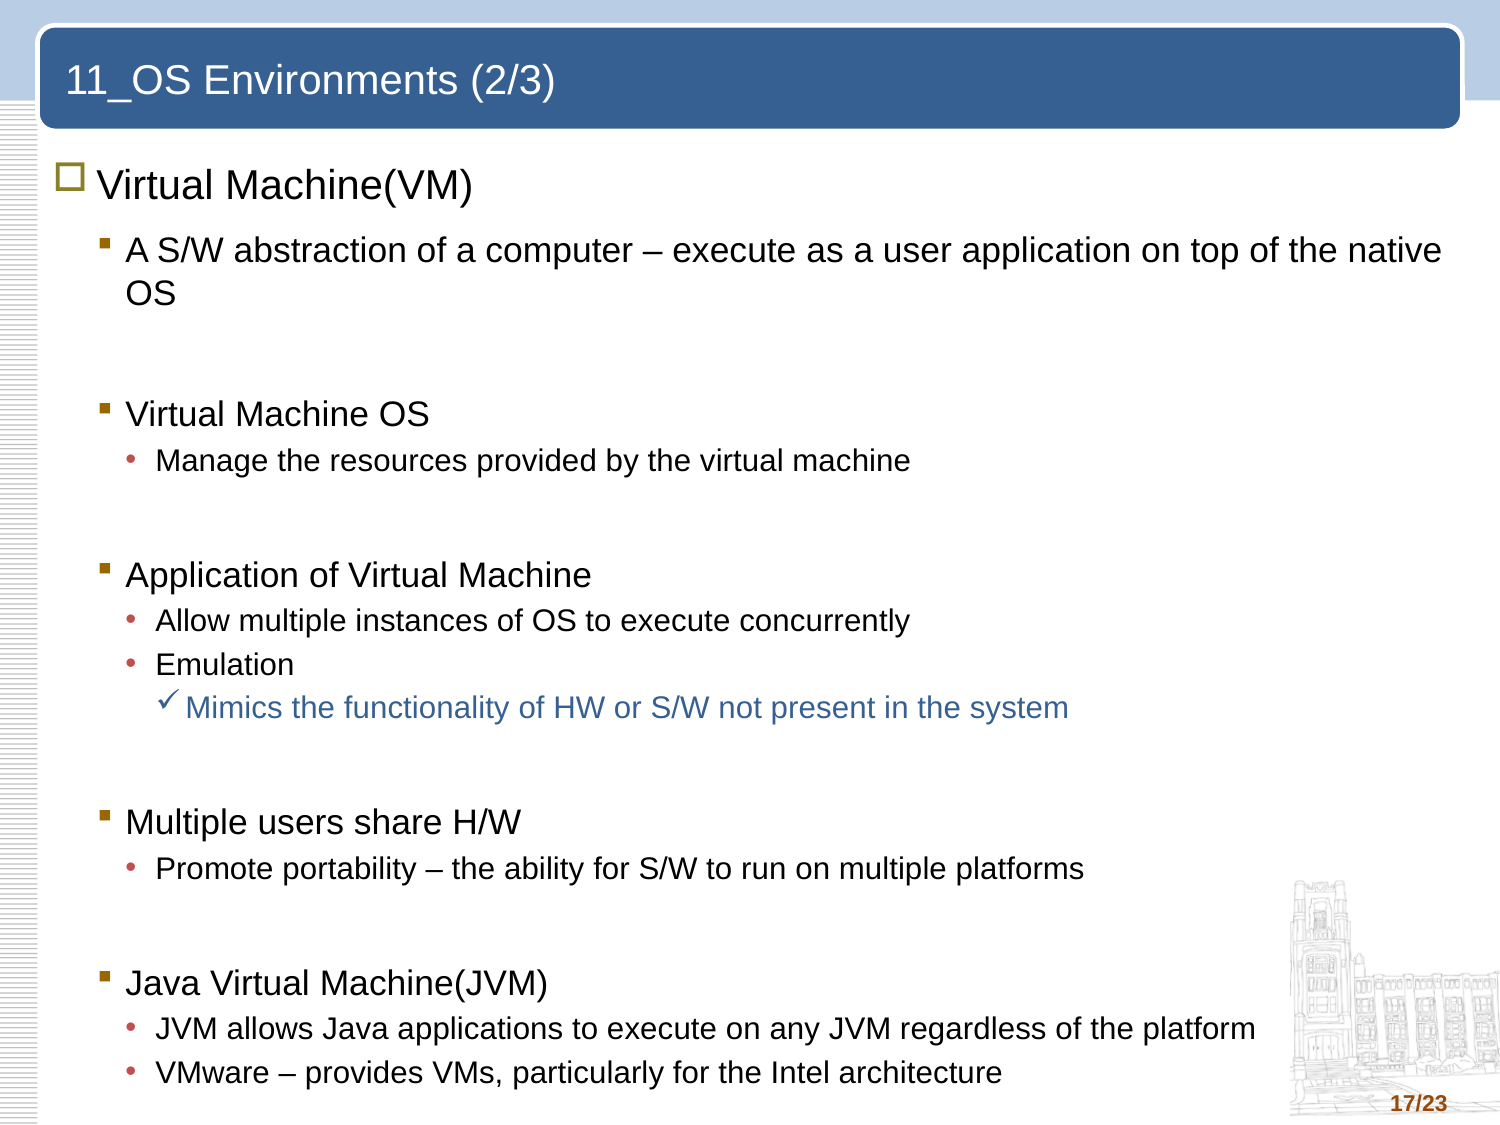

# 11_OS Environments (2/3)
Virtual Machine(VM)
A S/W abstraction of a computer – execute as a user application on top of the native OS

Virtual Machine OS
Manage the resources provided by the virtual machine

Application of Virtual Machine
Allow multiple instances of OS to execute concurrently
Emulation
Mimics the functionality of HW or S/W not present in the system

Multiple users share H/W
Promote portability – the ability for S/W to run on multiple platforms

Java Virtual Machine(JVM)
JVM allows Java applications to execute on any JVM regardless of the platform
VMware – provides VMs, particularly for the Intel architecture